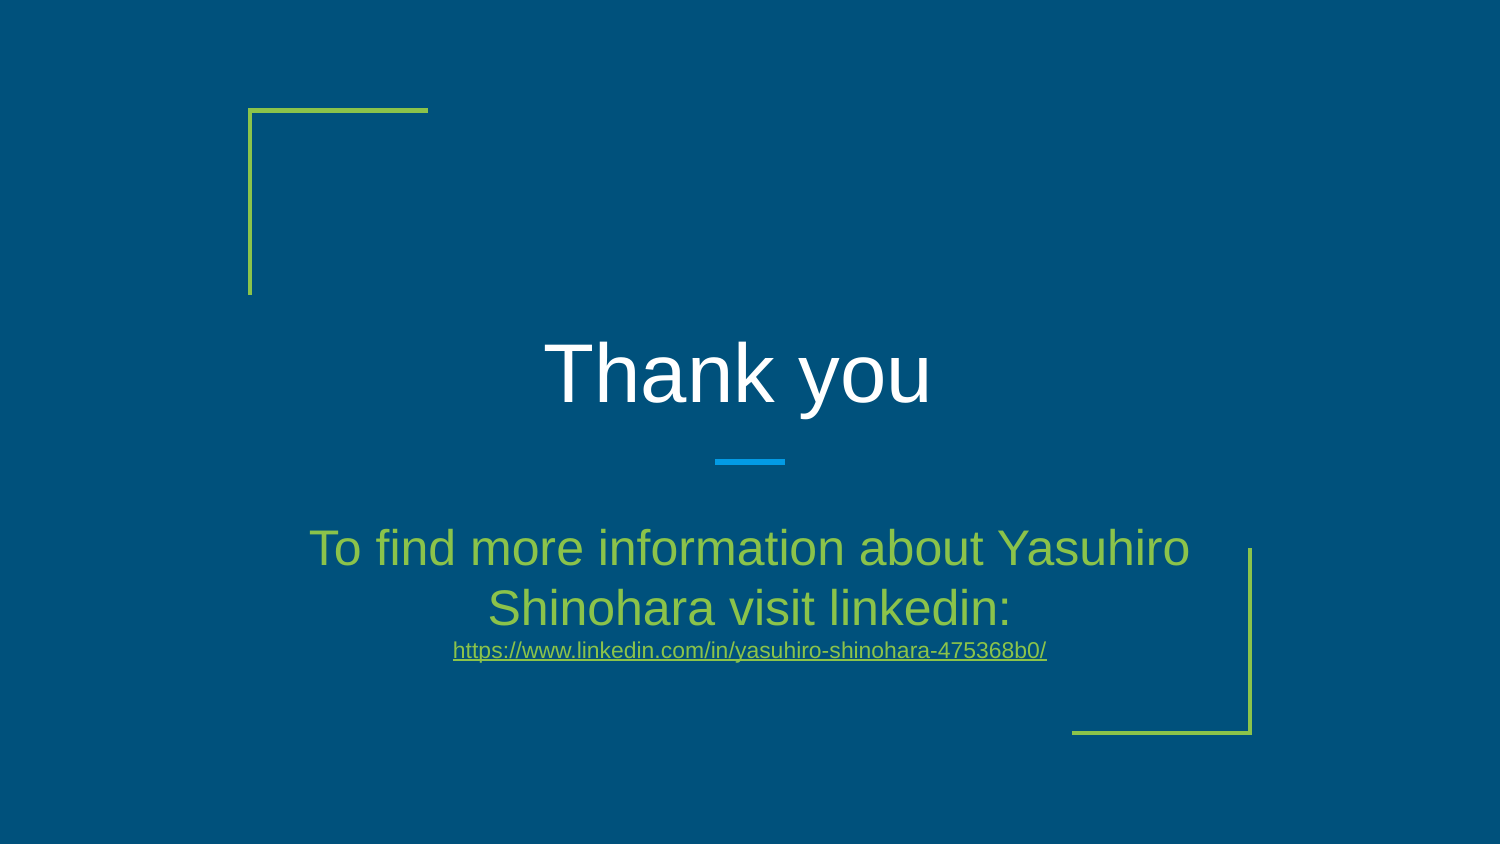

# Thank you
To find more information about Yasuhiro Shinohara visit linkedin:
https://www.linkedin.com/in/yasuhiro-shinohara-475368b0/